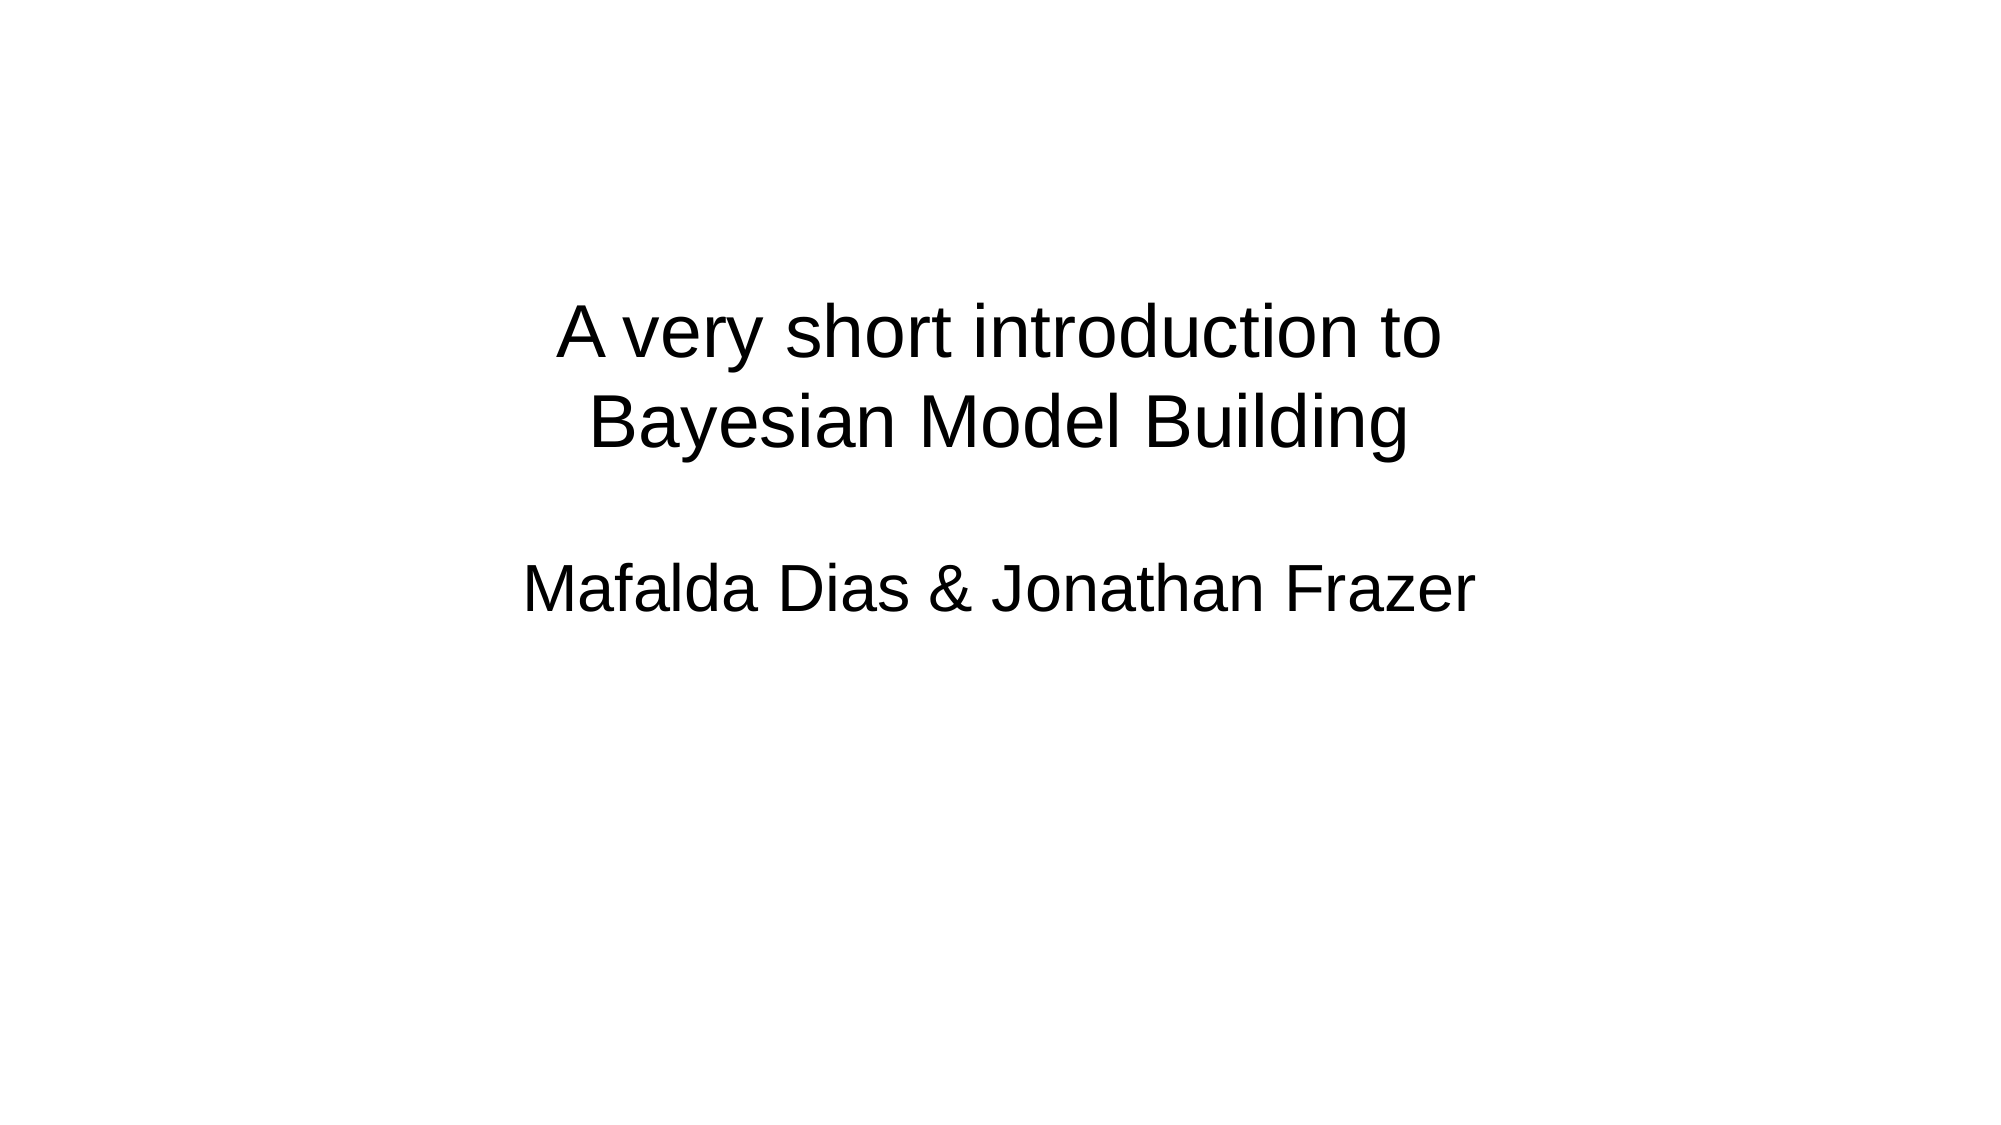

A very short introduction to Bayesian Model Building
Mafalda Dias & Jonathan Frazer